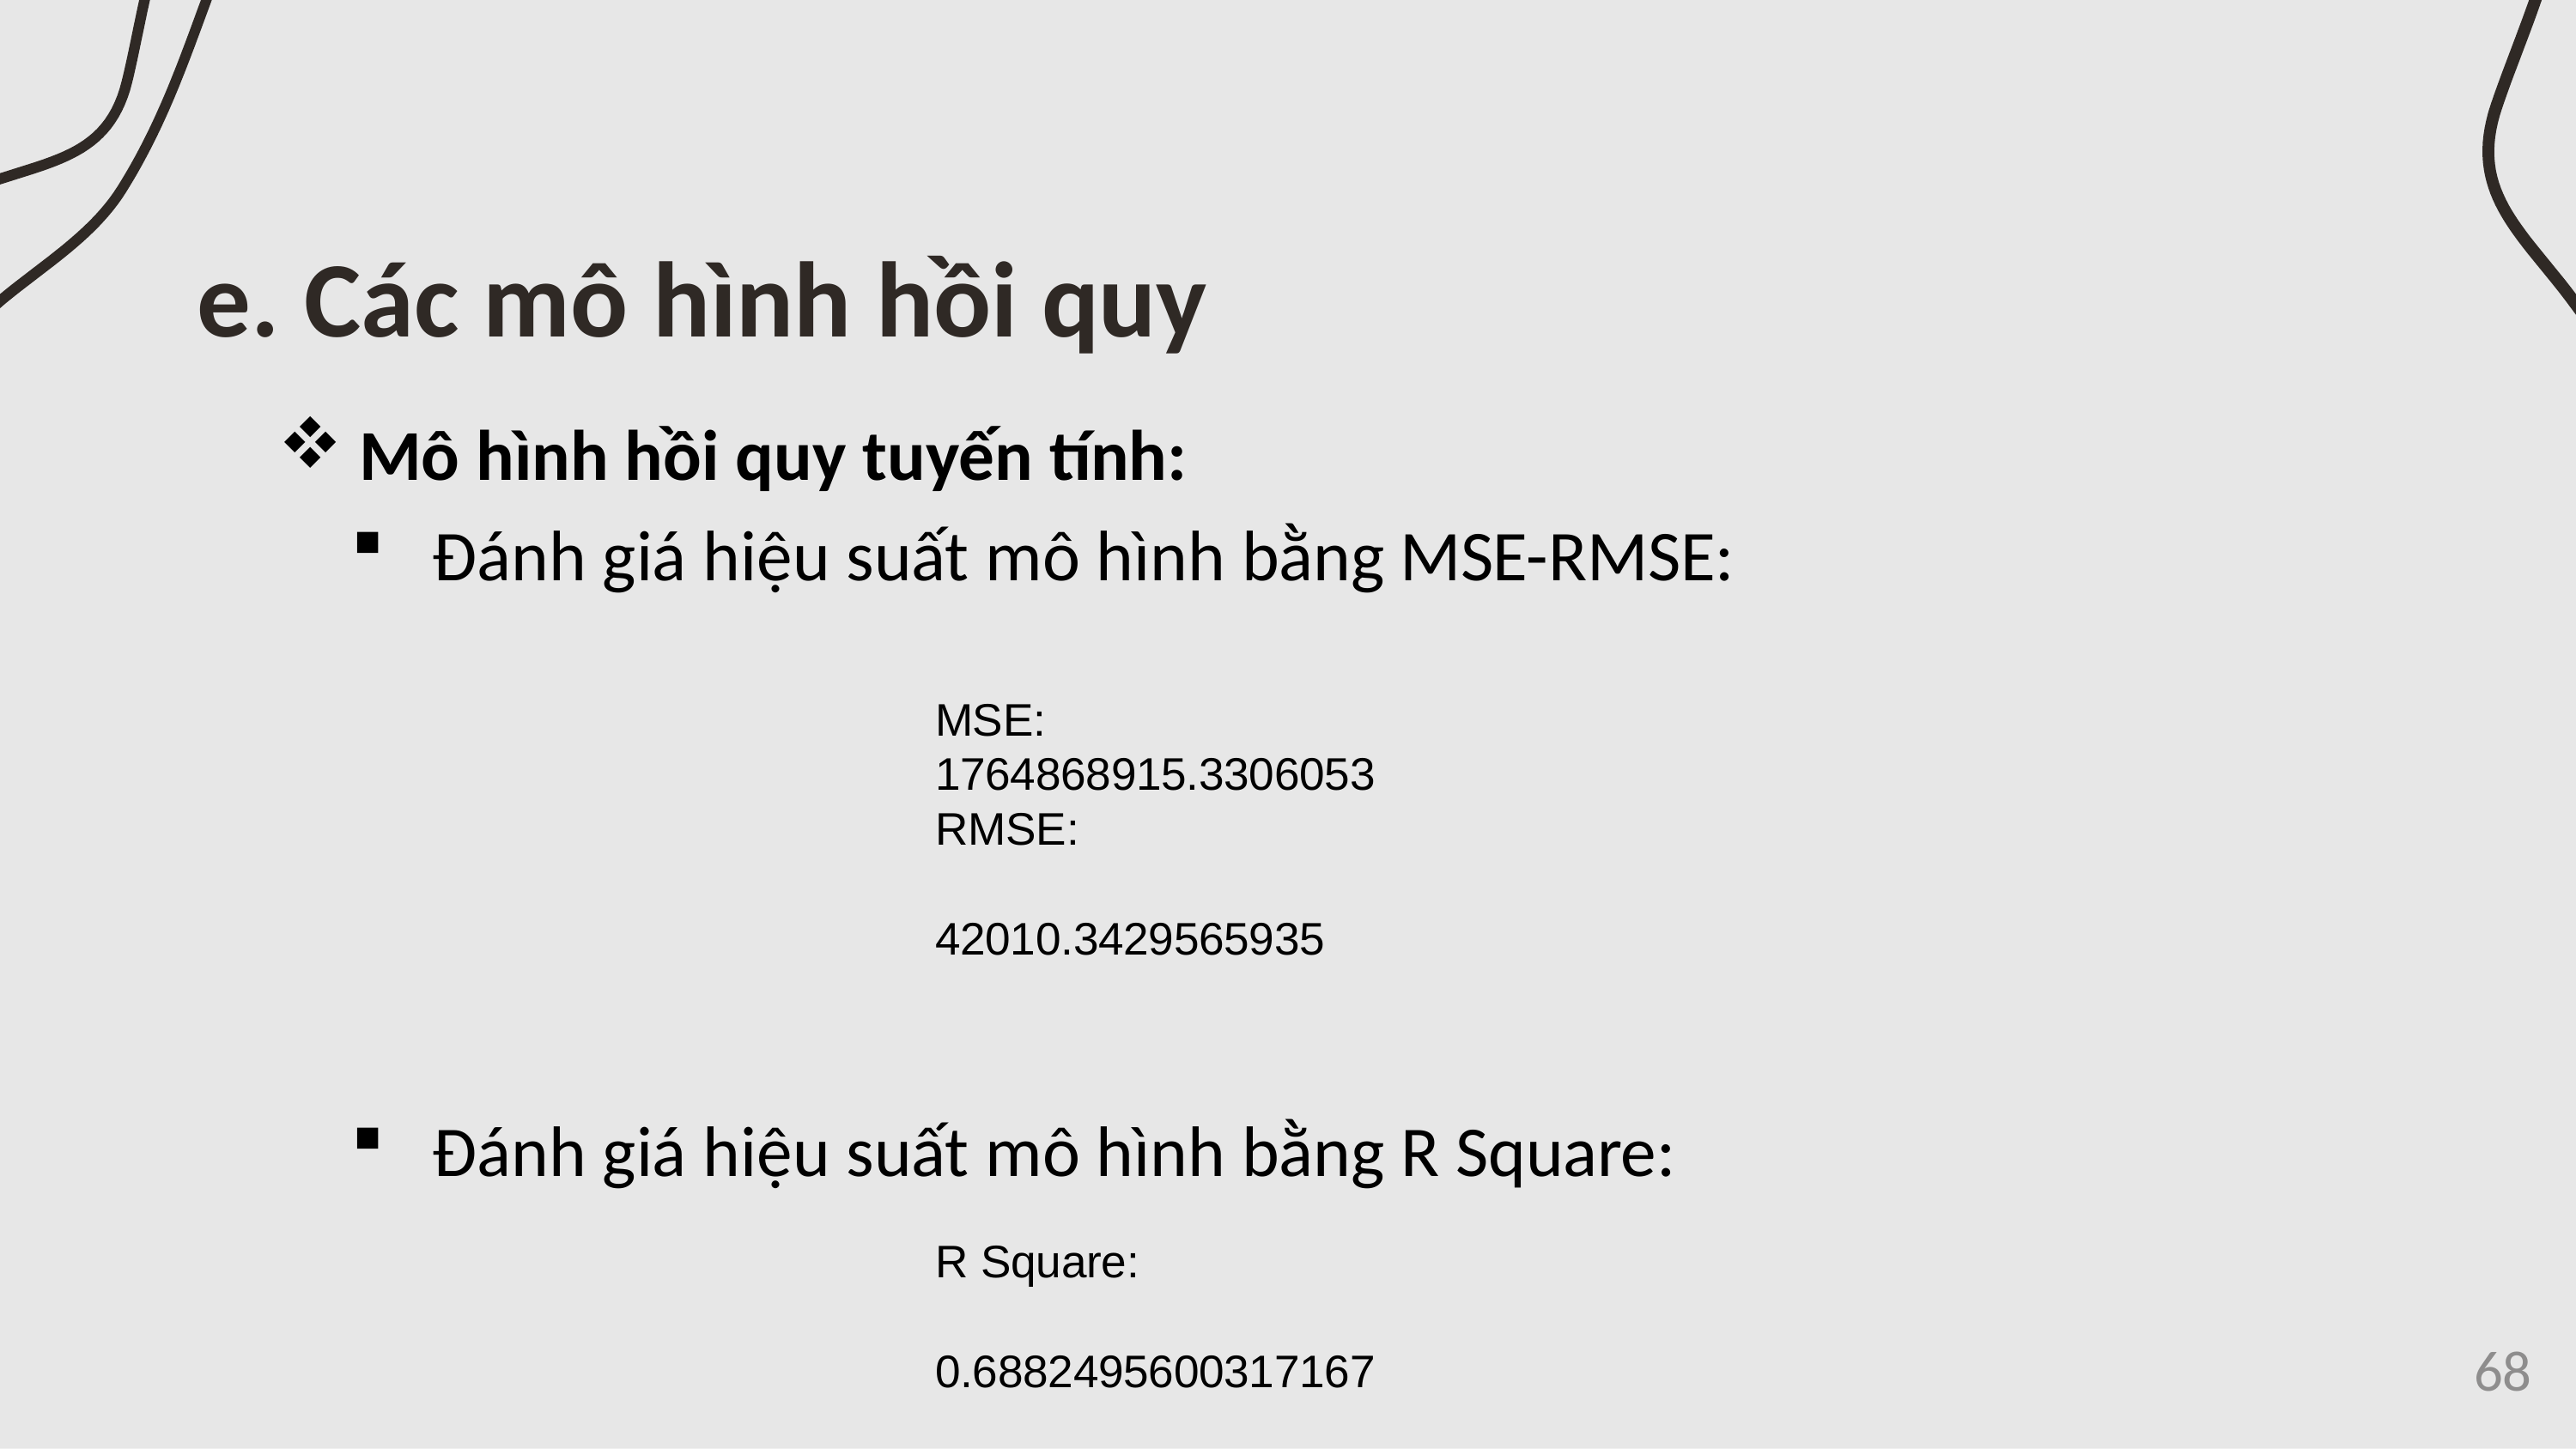

# e. Các mô hình hồi quy
Mô hình hồi quy tuyến tính:
Đánh giá hiệu suất mô hình bằng MSE-RMSE:
MSE:	1764868915.3306053
RMSE:	42010.3429565935

Đánh giá hiệu suất mô hình bằng R Square:
R Square:	0.6882495600317167
68